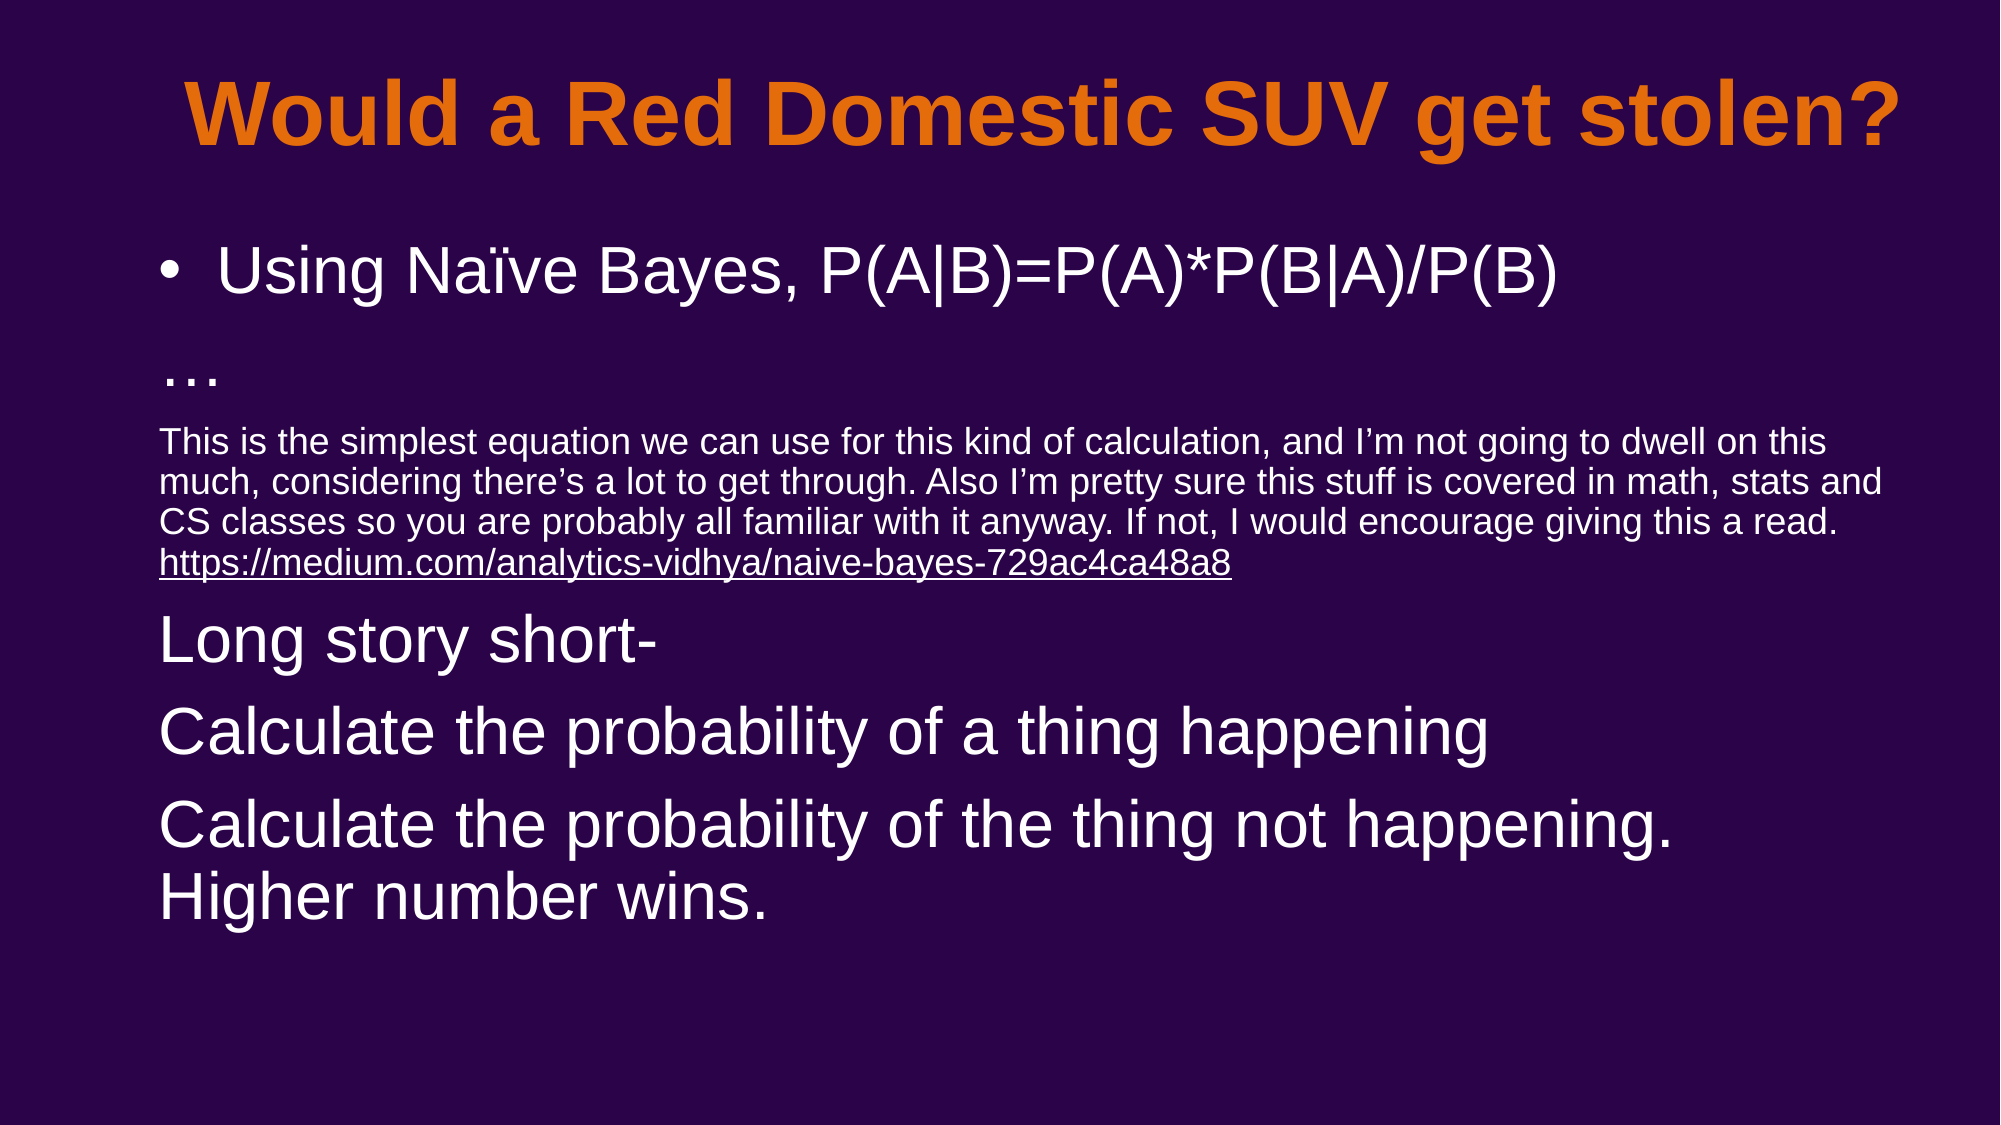

# Would a Red Domestic SUV get stolen?
Using Naïve Bayes, P(A|B)=P(A)*P(B|A)/P(B)
…
This is the simplest equation we can use for this kind of calculation, and I’m not going to dwell on this much, considering there’s a lot to get through. Also I’m pretty sure this stuff is covered in math, stats and CS classes so you are probably all familiar with it anyway. If not, I would encourage giving this a read.
https://medium.com/analytics-vidhya/naive-bayes-729ac4ca48a8
Long story short-
Calculate the probability of a thing happening
Calculate the probability of the thing not happening.
Higher number wins.